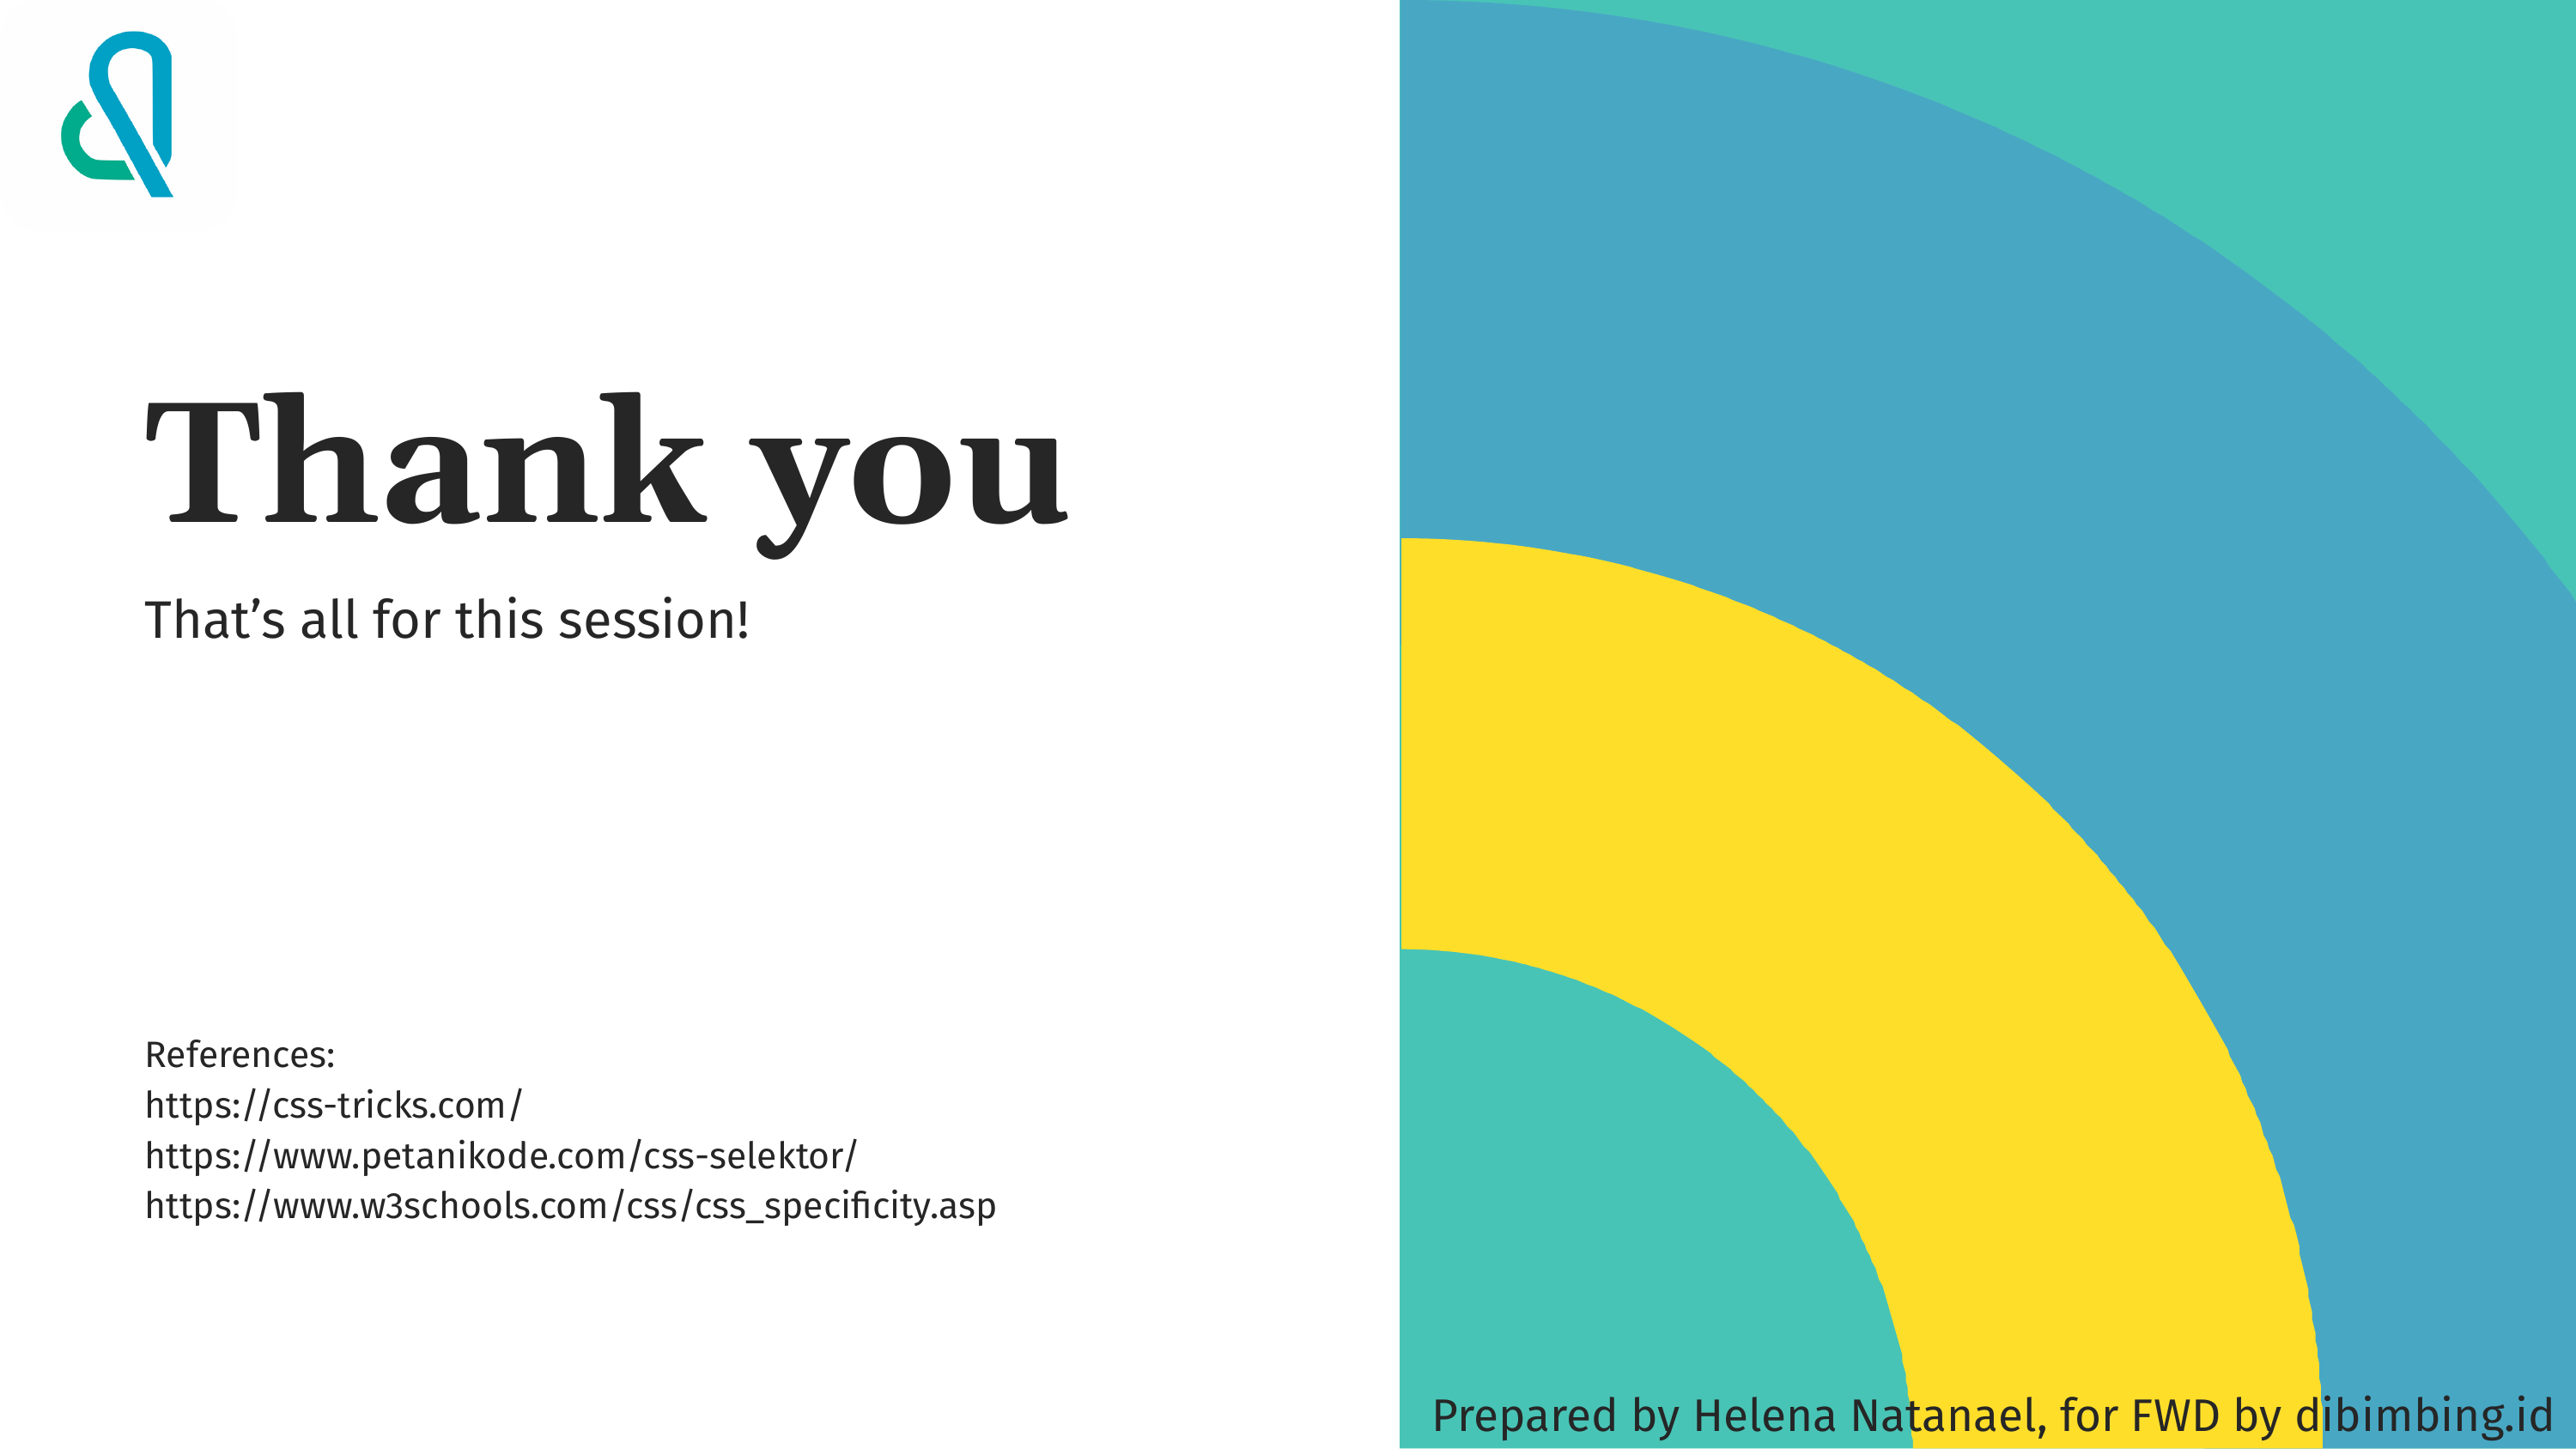

# Thank you
That’s all for this session!
References:
https://css-tricks.com/
https://www.petanikode.com/css-selektor/
https://www.w3schools.com/css/css_specificity.asp
Prepared by Helena Natanael, for FWD by dibimbing.id